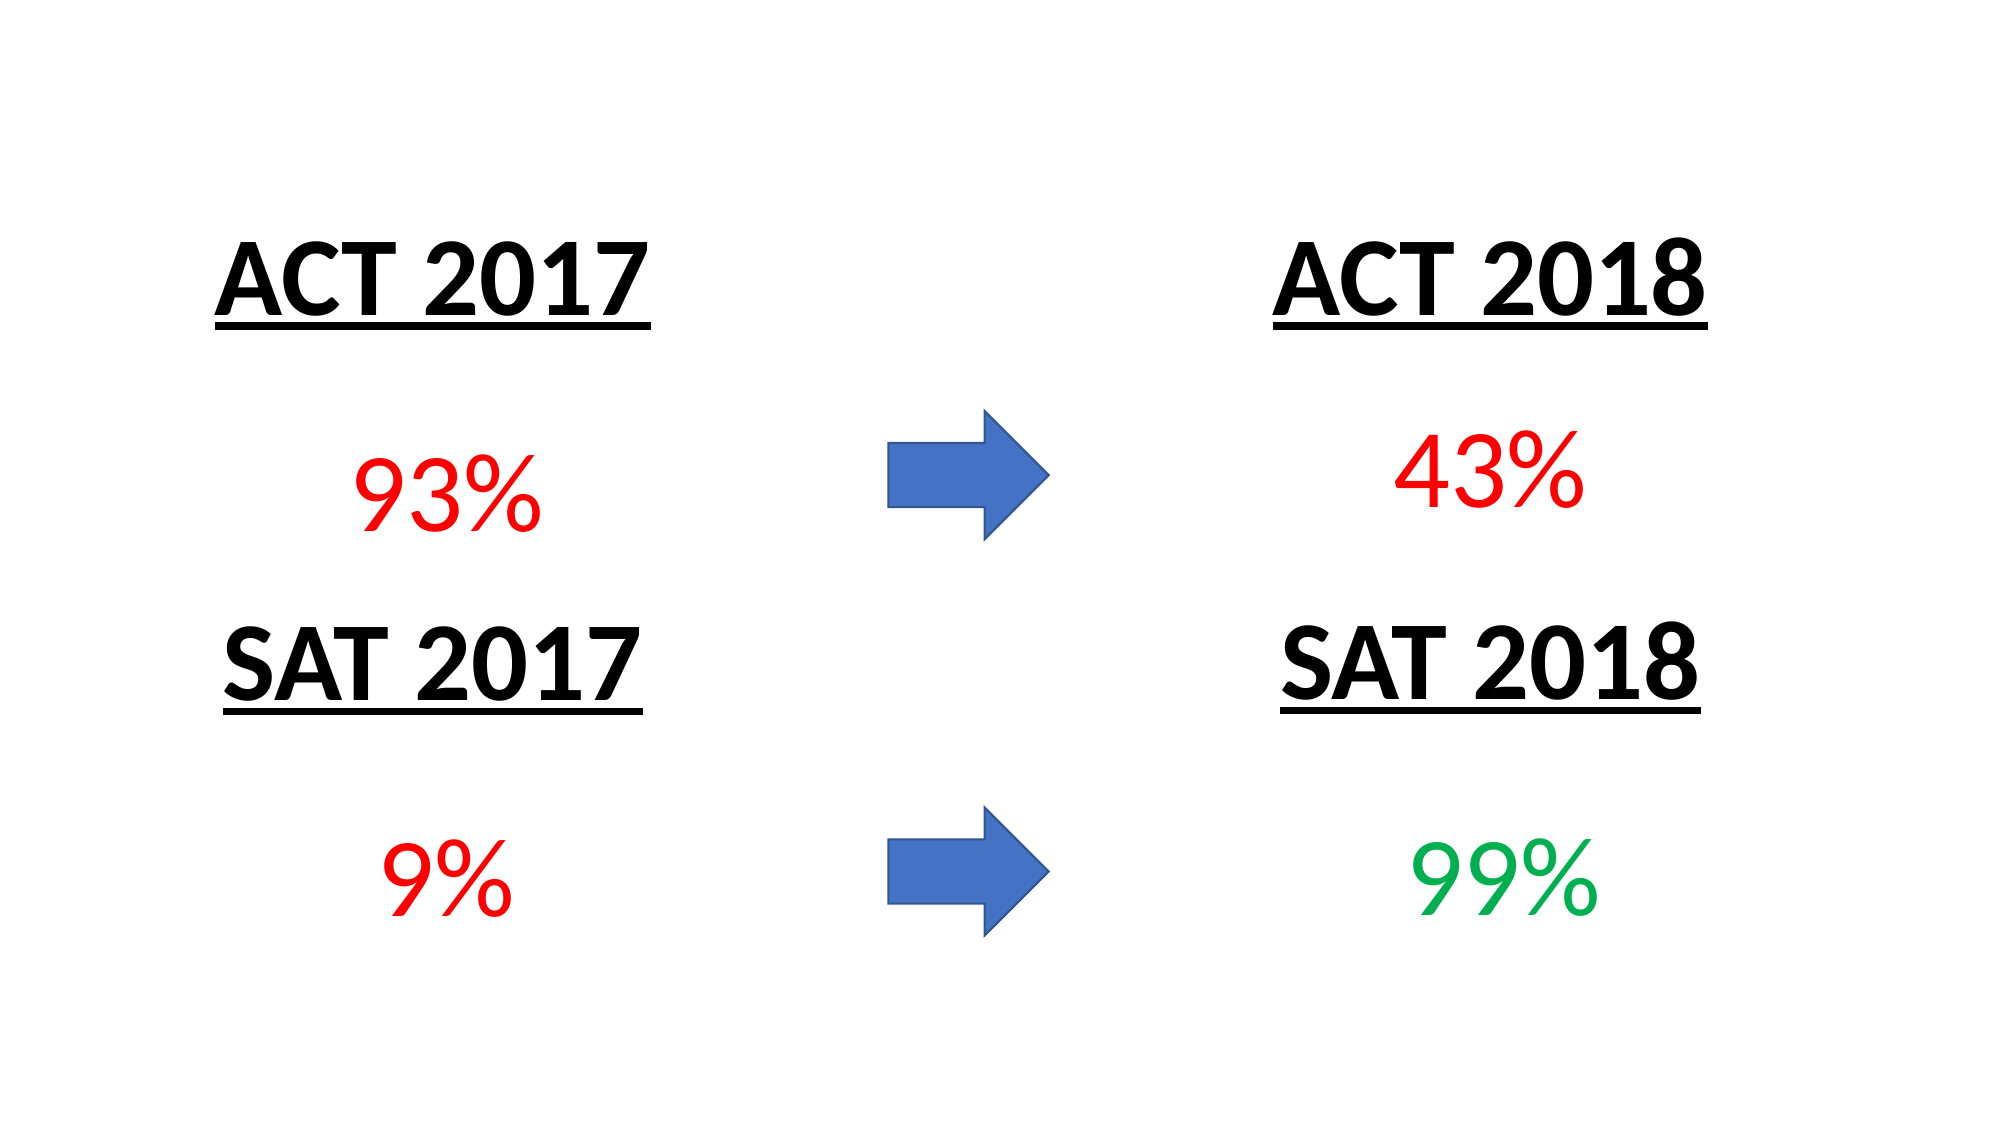

ACT 2017
ACT 2018
43%
93%

SAT 2018
SAT 2017
99%
9%